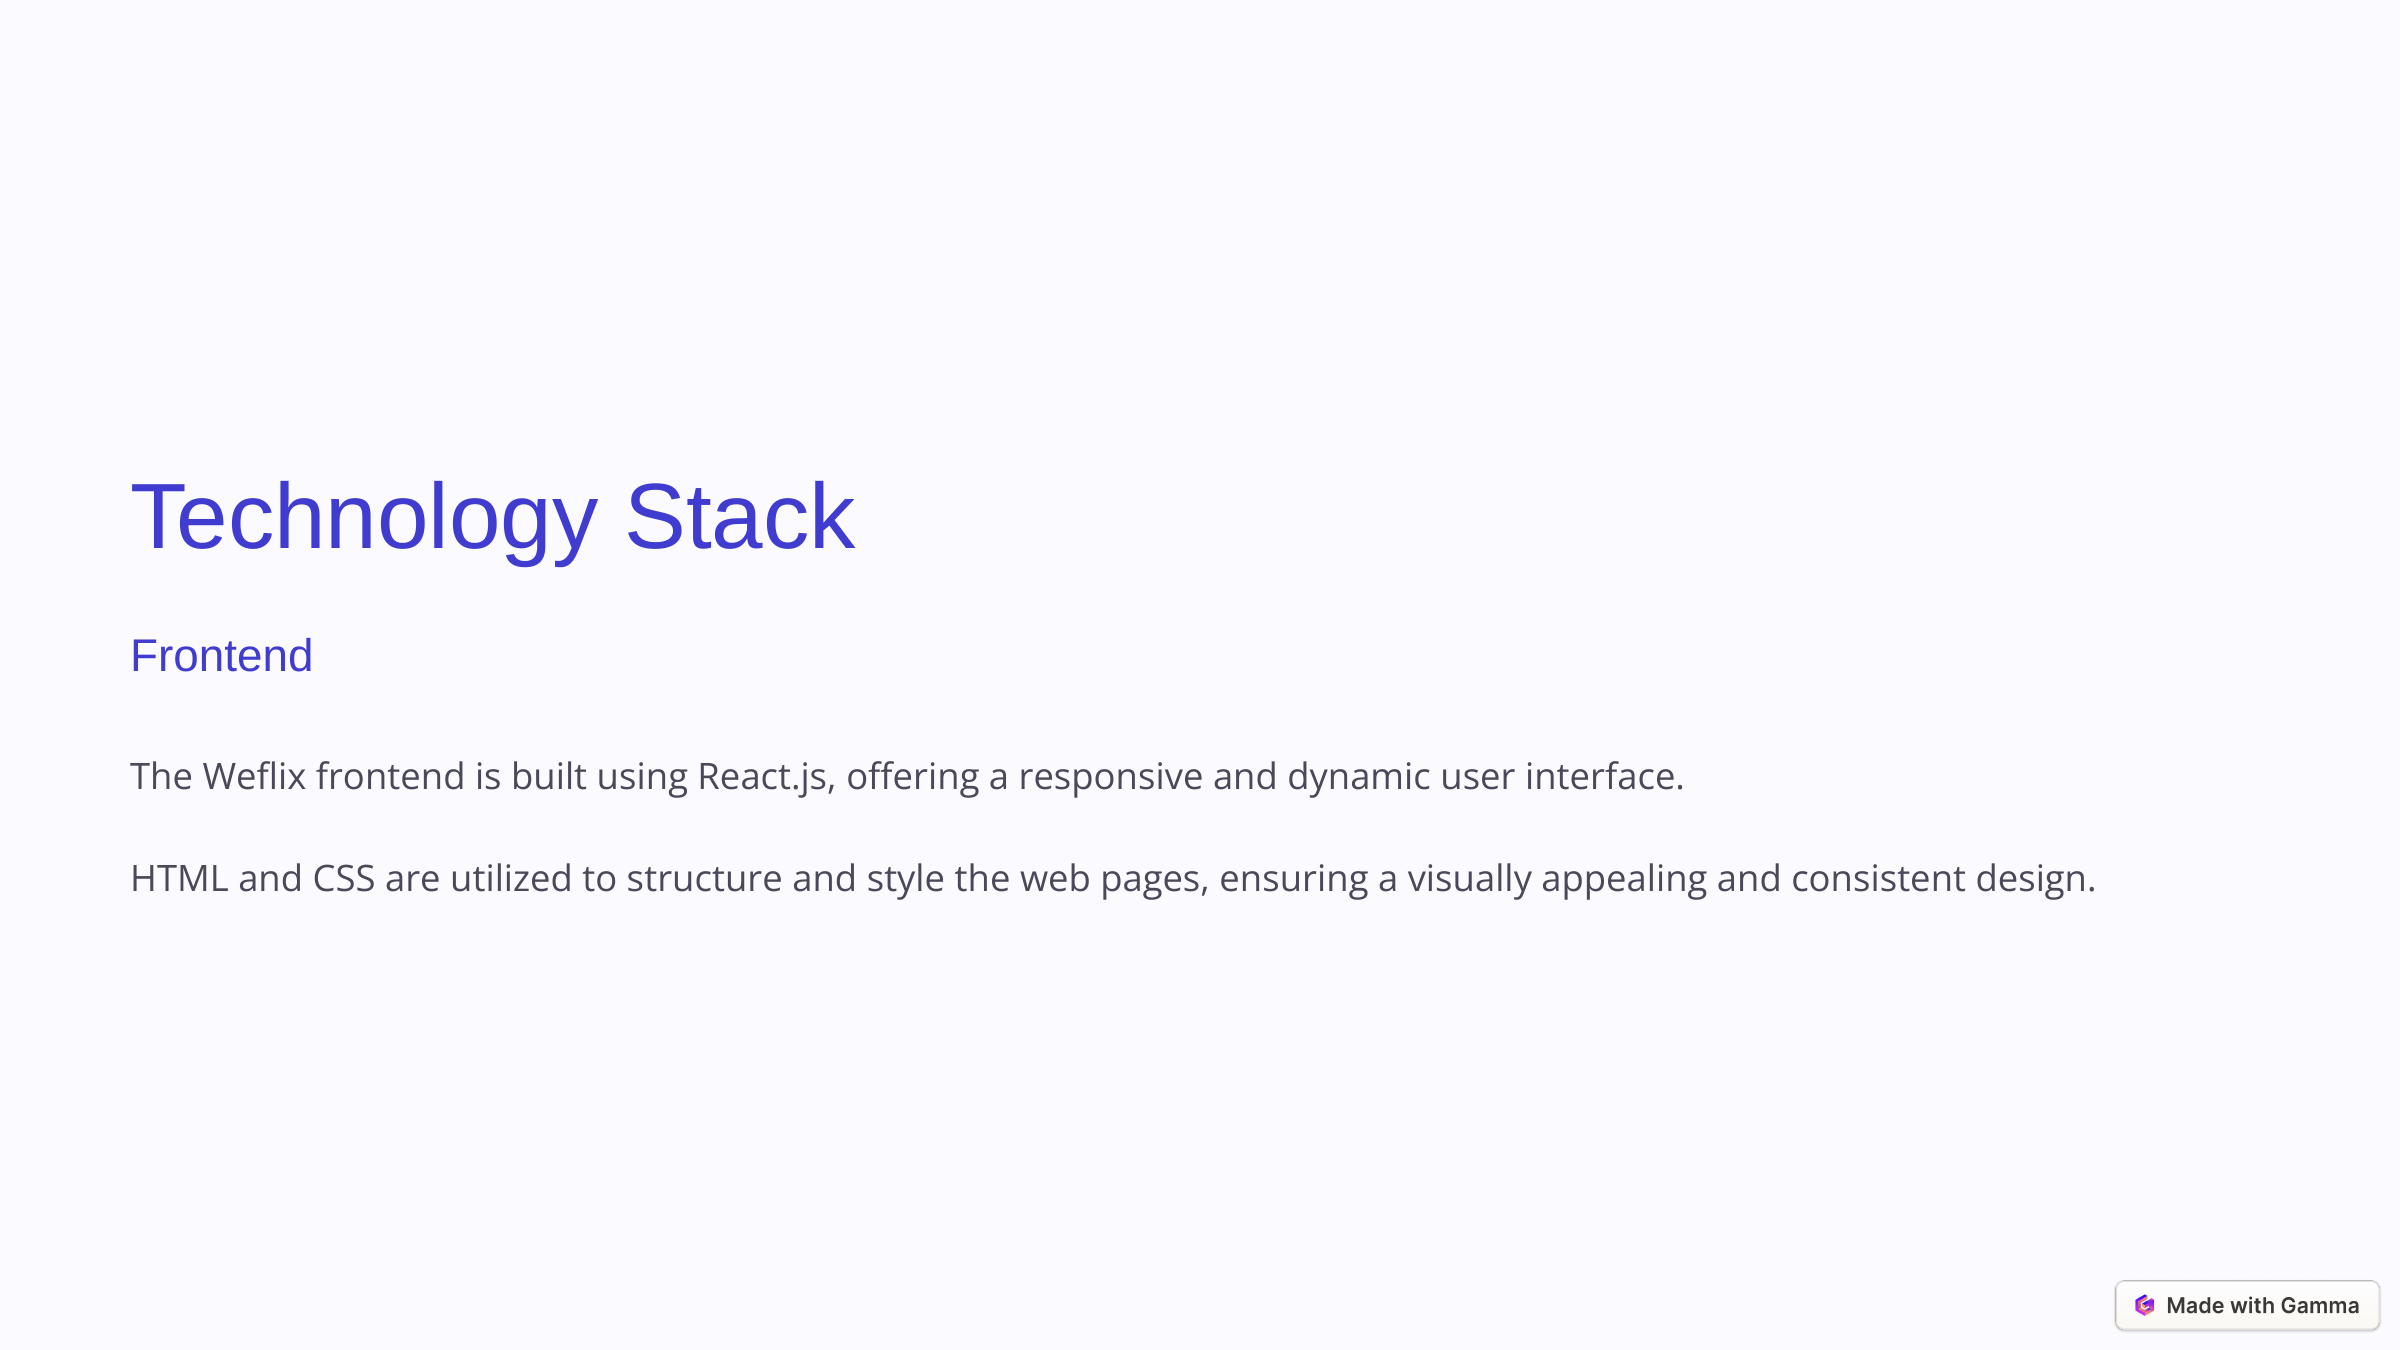

Technology Stack
Frontend
The Weflix frontend is built using React.js, offering a responsive and dynamic user interface.
HTML and CSS are utilized to structure and style the web pages, ensuring a visually appealing and consistent design.